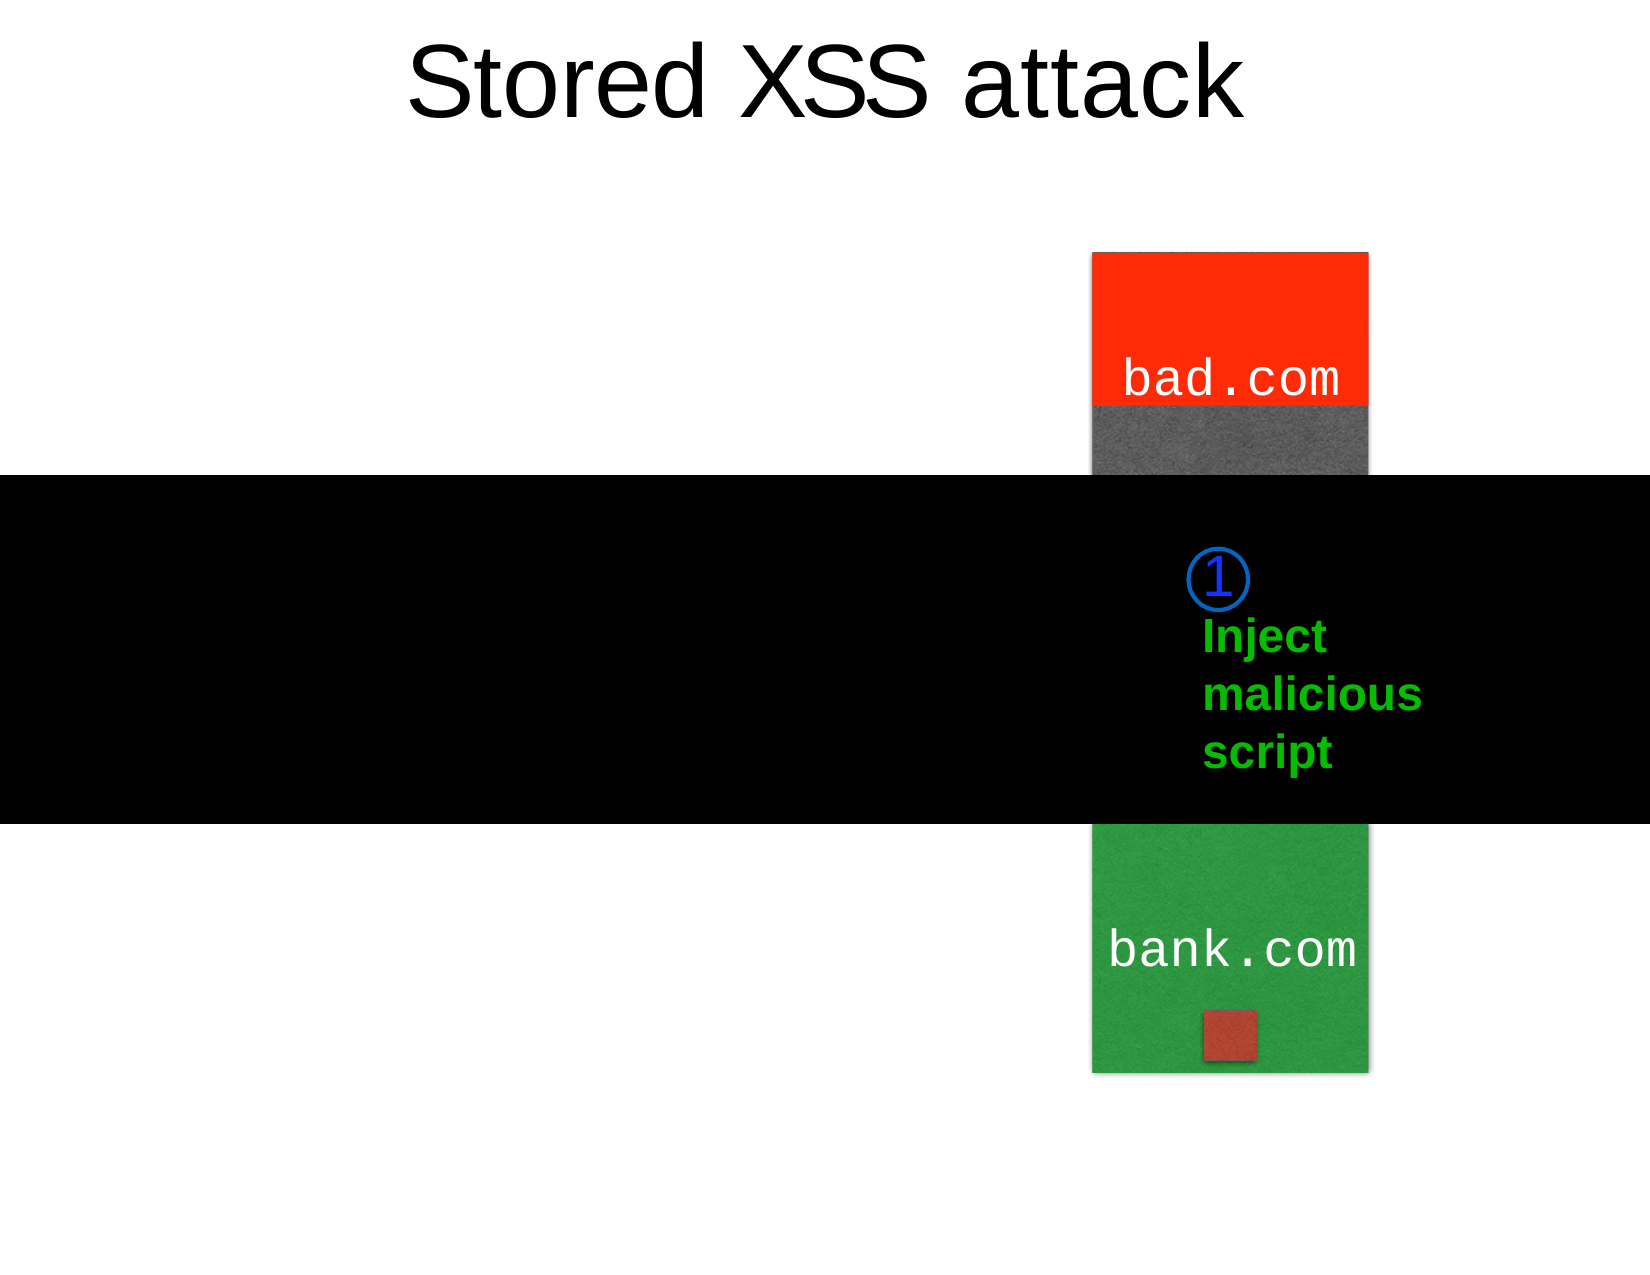

# Stored XSS attack

bad.com
Client

1
Inject
malicious  script

Browser

bank.com